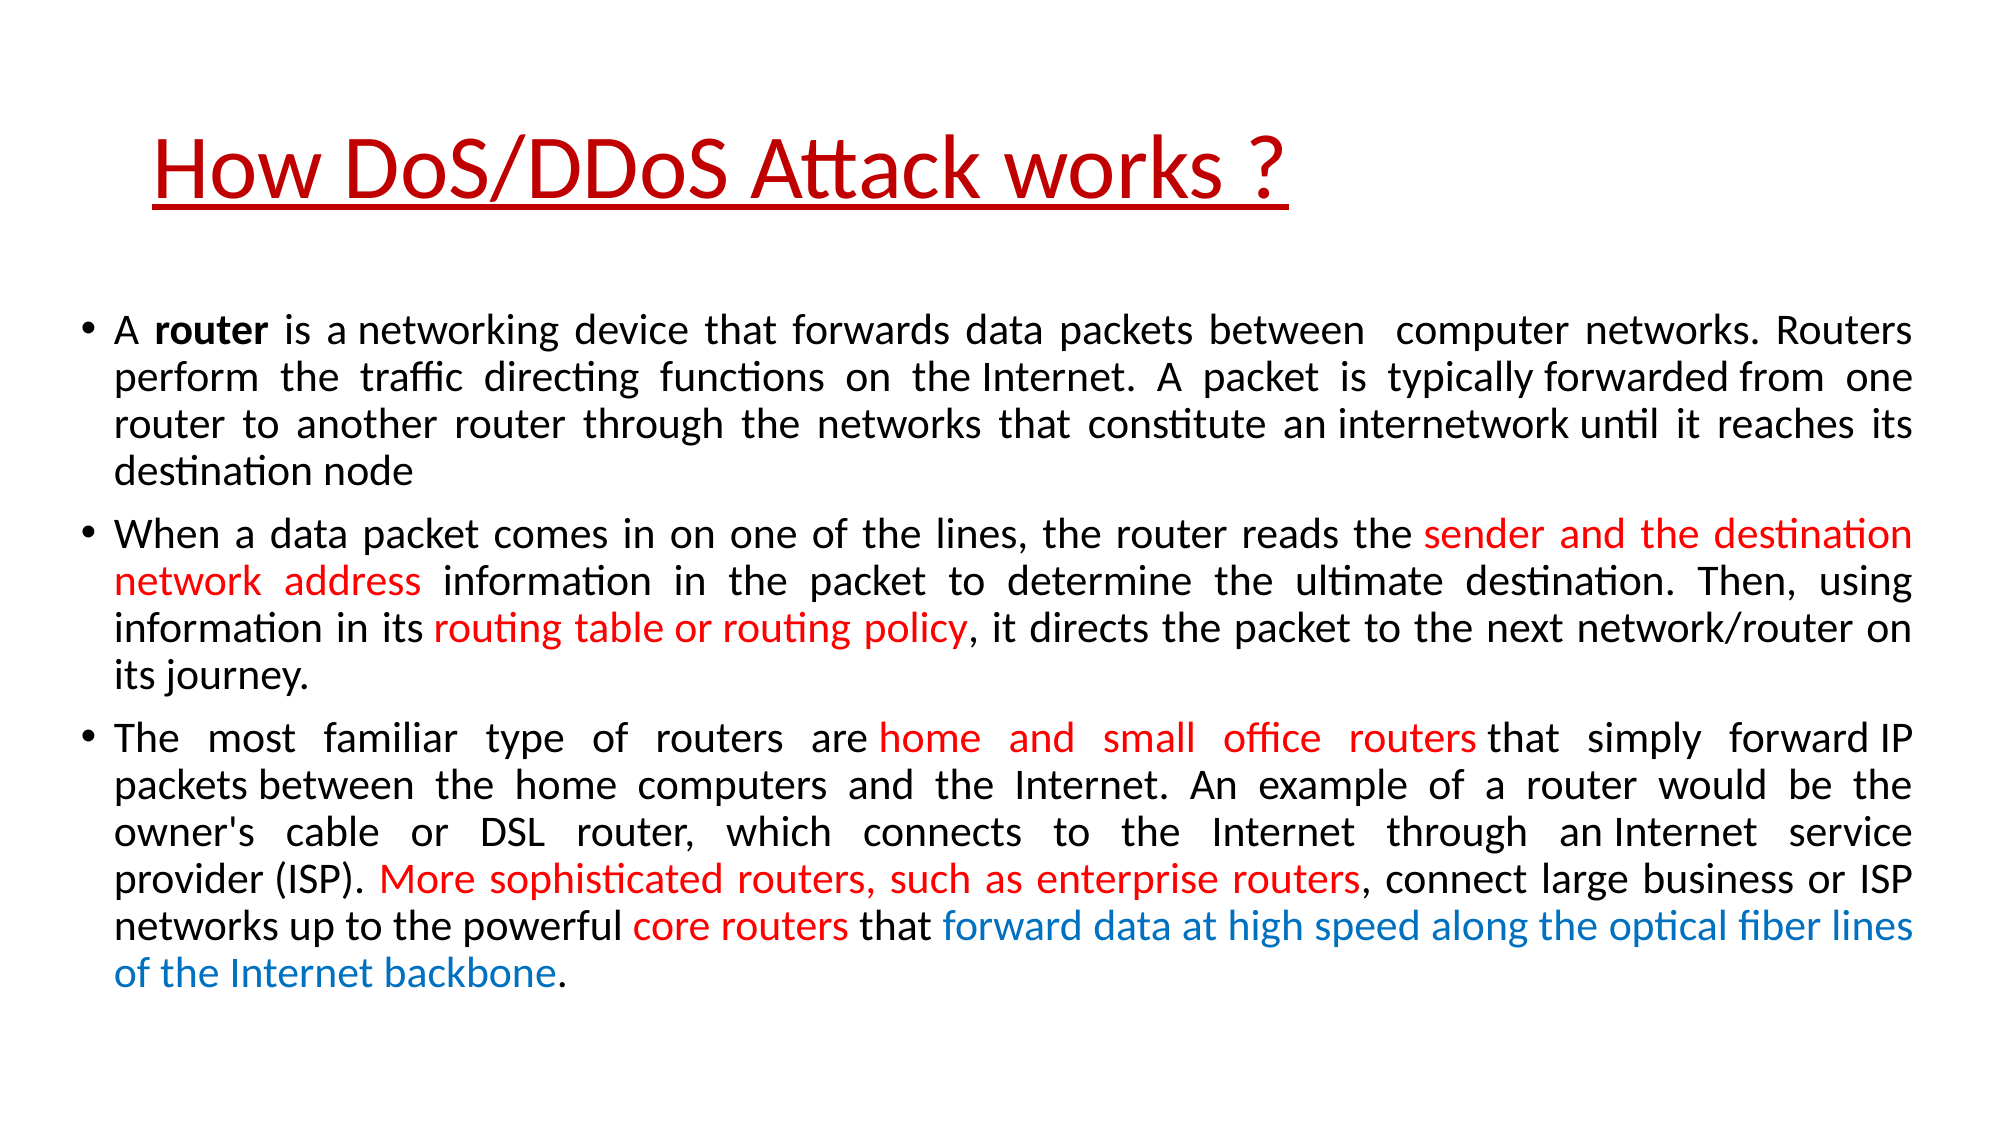

# How DoS/DDoS Attack works ?
A router is a networking device that forwards data packets between  computer networks. Routers perform the traffic directing functions on the Internet. A packet is typically forwarded from one router to another router through the networks that constitute an internetwork until it reaches its destination node
When a data packet comes in on one of the lines, the router reads the sender and the destination network address information in the packet to determine the ultimate destination. Then, using information in its routing table or routing policy, it directs the packet to the next network/router on its journey.
The most familiar type of routers are home and small office routers that simply forward IP packets between the home computers and the Internet. An example of a router would be the owner's cable or DSL router, which connects to the Internet through an Internet service provider (ISP). More sophisticated routers, such as enterprise routers, connect large business or ISP networks up to the powerful core routers that forward data at high speed along the optical fiber lines of the Internet backbone.